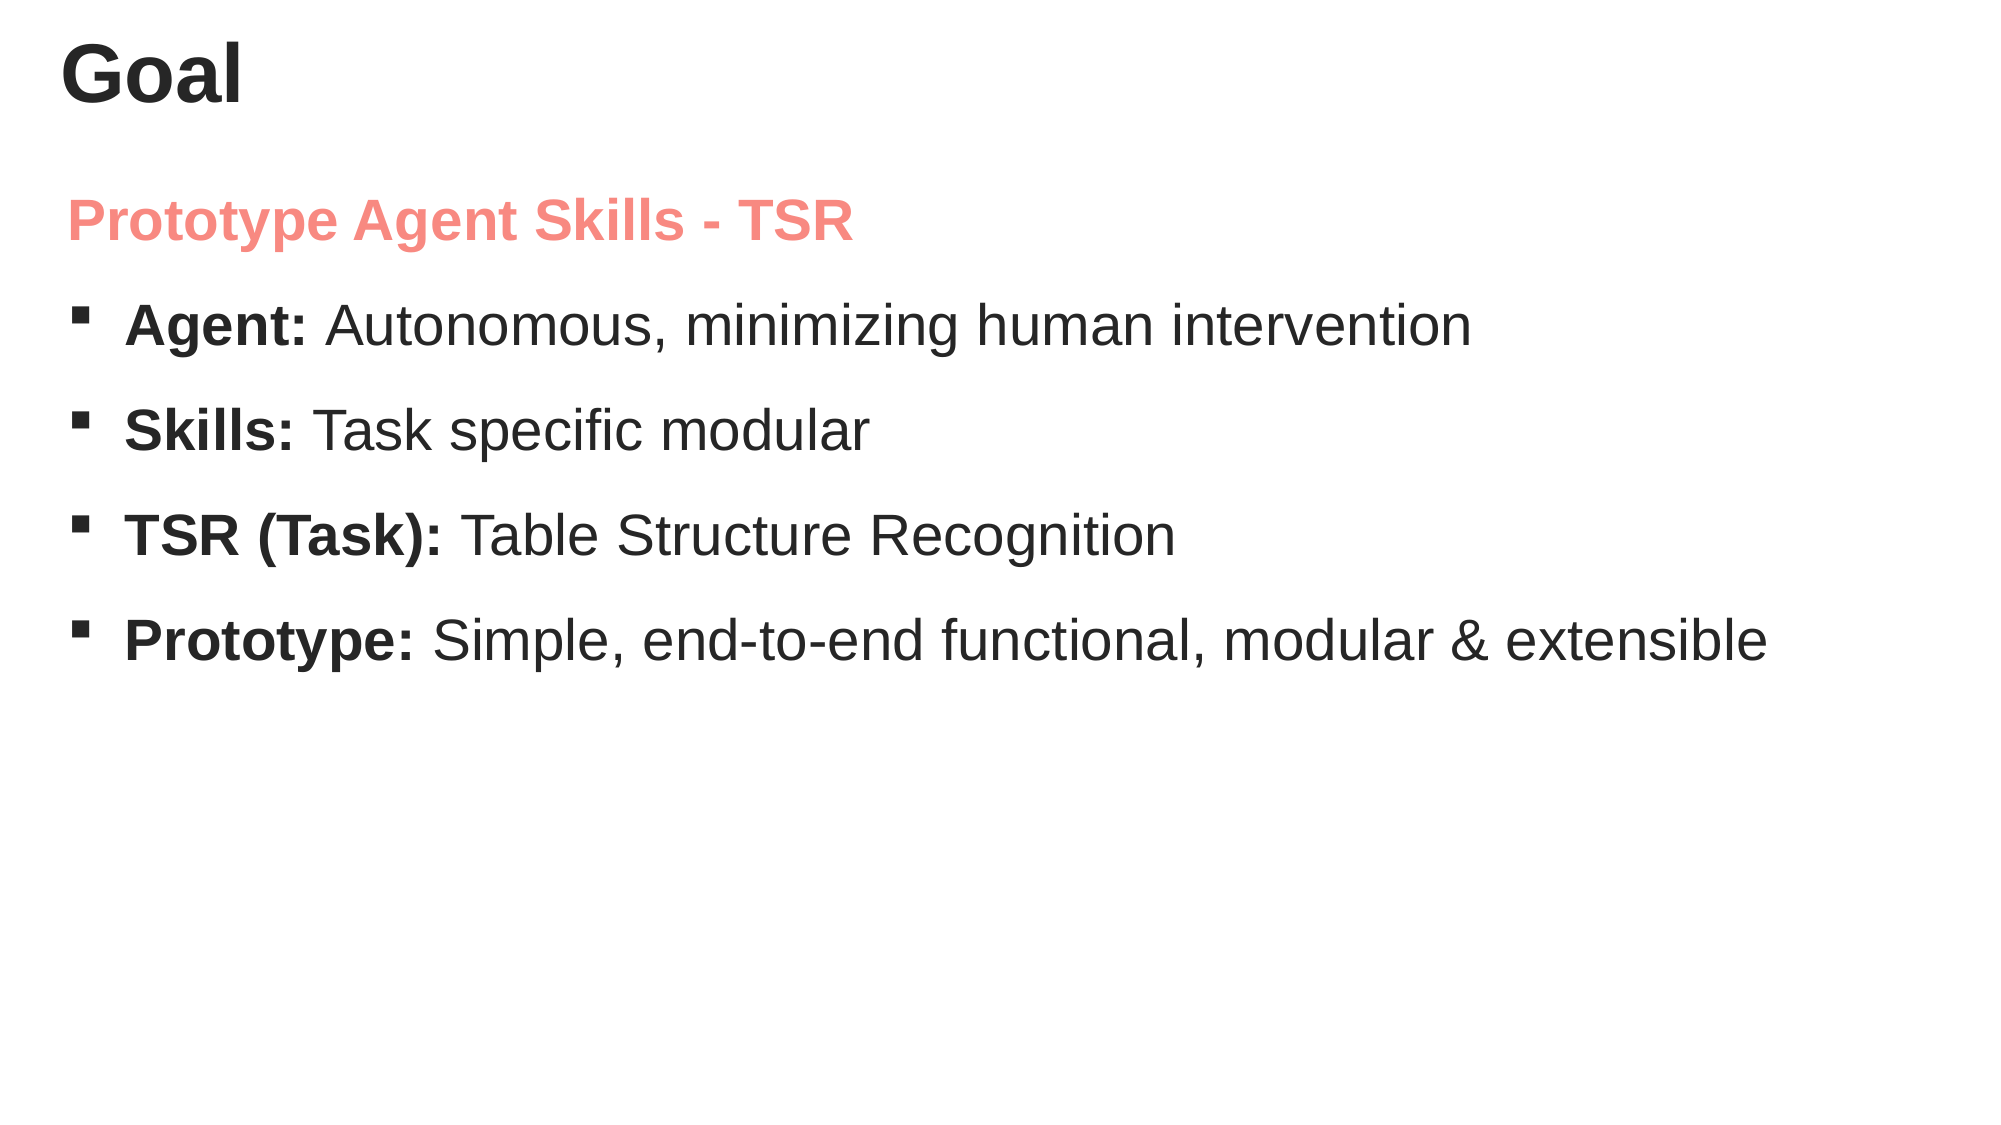

Goal
Prototype Agent Skills - TSR
Agent: Autonomous, minimizing human intervention
Skills: Task specific modular
TSR (Task): Table Structure Recognition
Prototype: Simple, end-to-end functional, modular & extensible